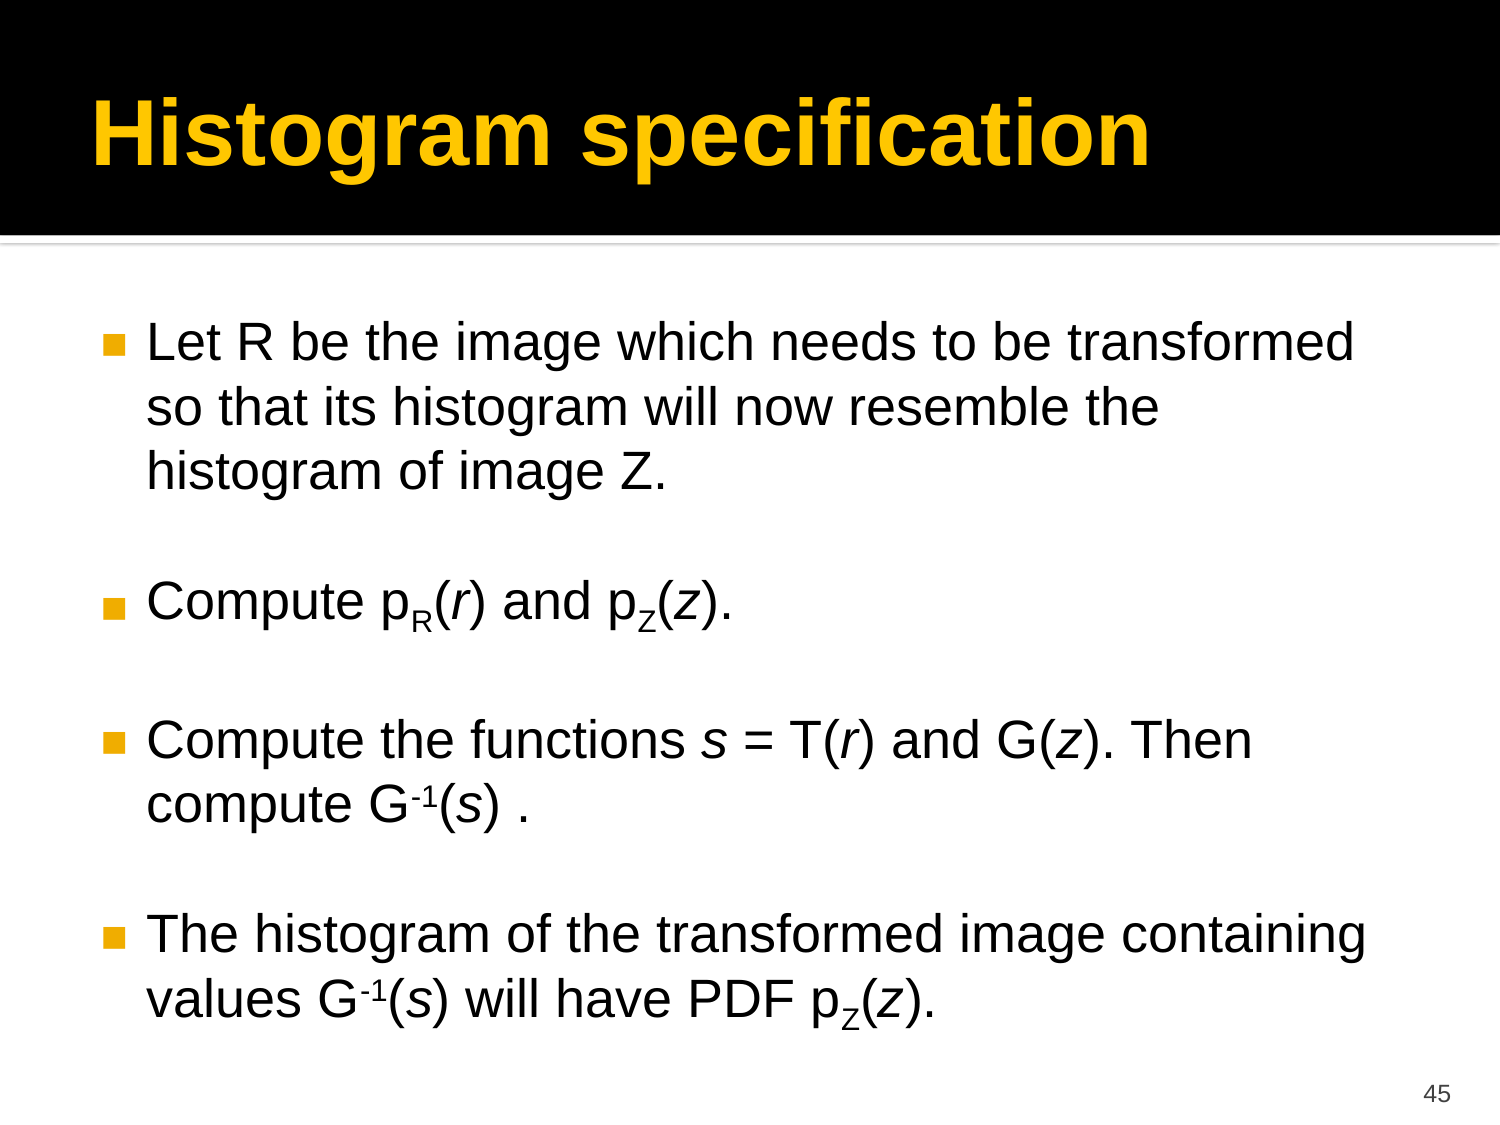

# Histogram specification
Let R be the image which needs to be transformed so that its histogram will now resemble the histogram of image Z.

Compute pR(r) and pZ(z).

Compute the functions s = T(r) and G(z). Then compute G-1(s) .

The histogram of the transformed image containing values G-1(s) will have PDF pZ(z).
45